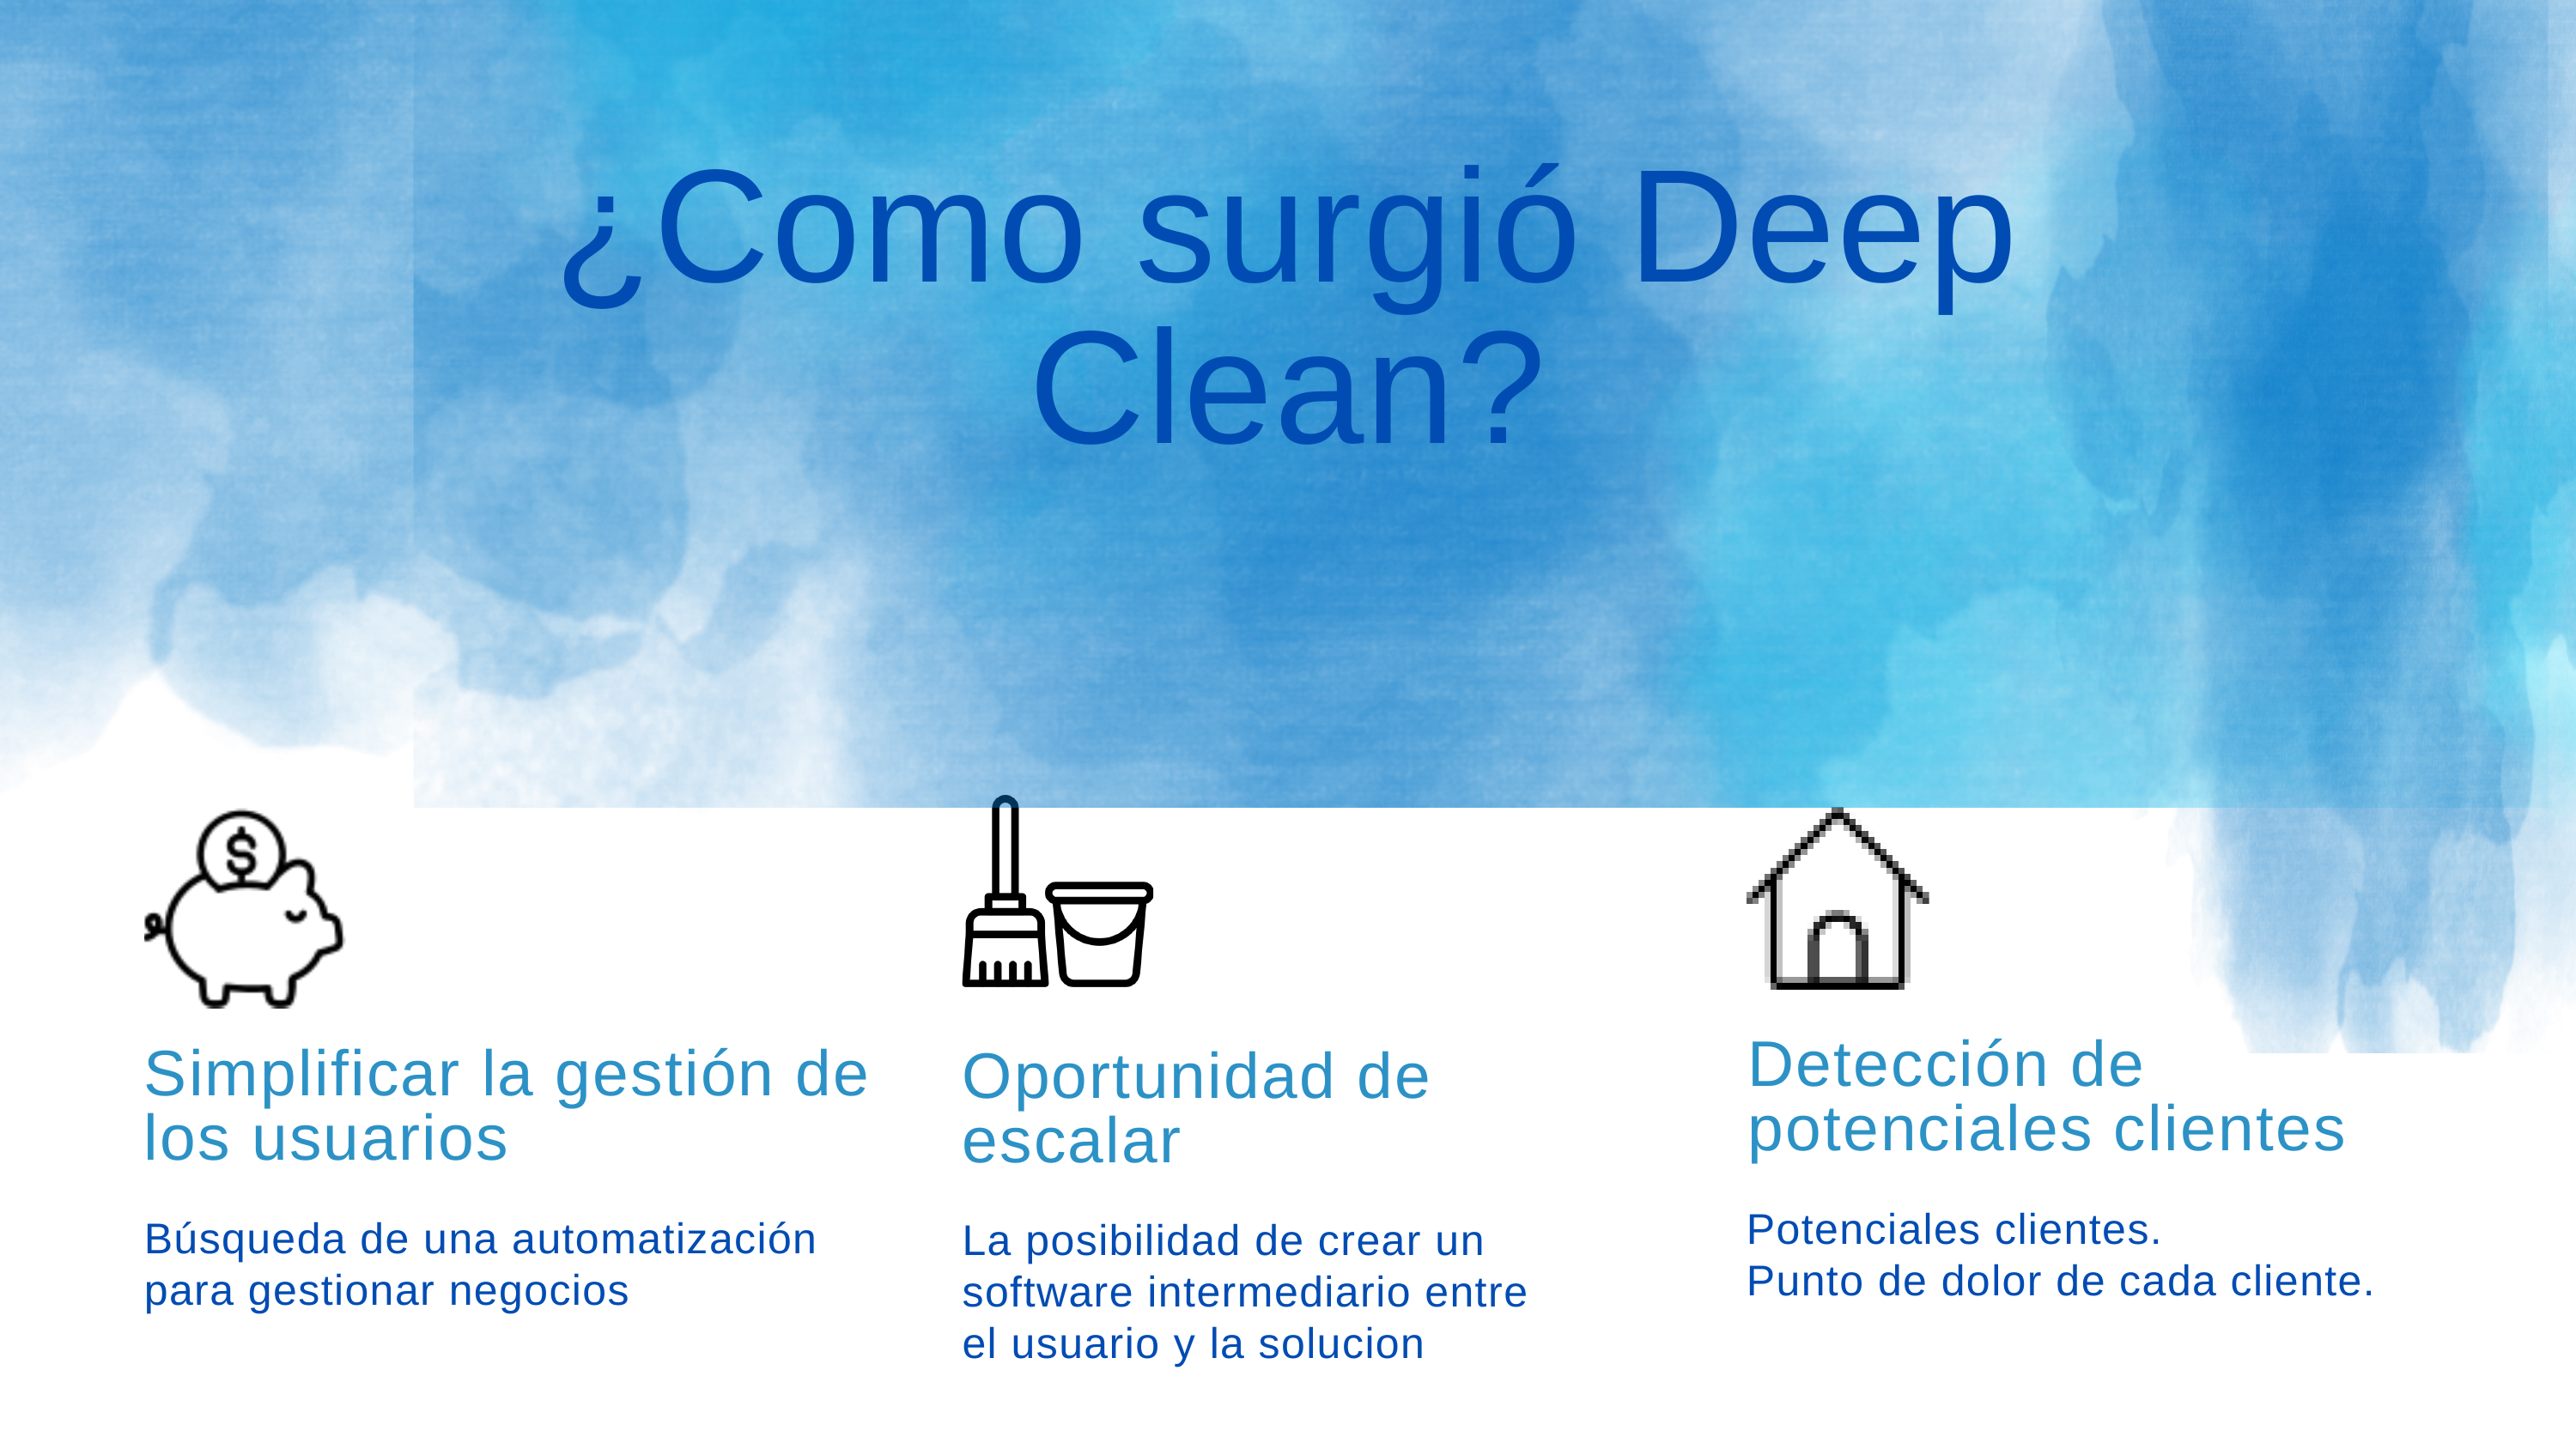

¿Como surgió Deep Clean?

Detección de potenciales clientes
Simplificar la gestión de los usuarios
Oportunidad de escalar
Potenciales clientes.
Punto de dolor de cada cliente.

Búsqueda de una automatización para gestionar negocios
La posibilidad de crear un software intermediario entre el usuario y la solucion